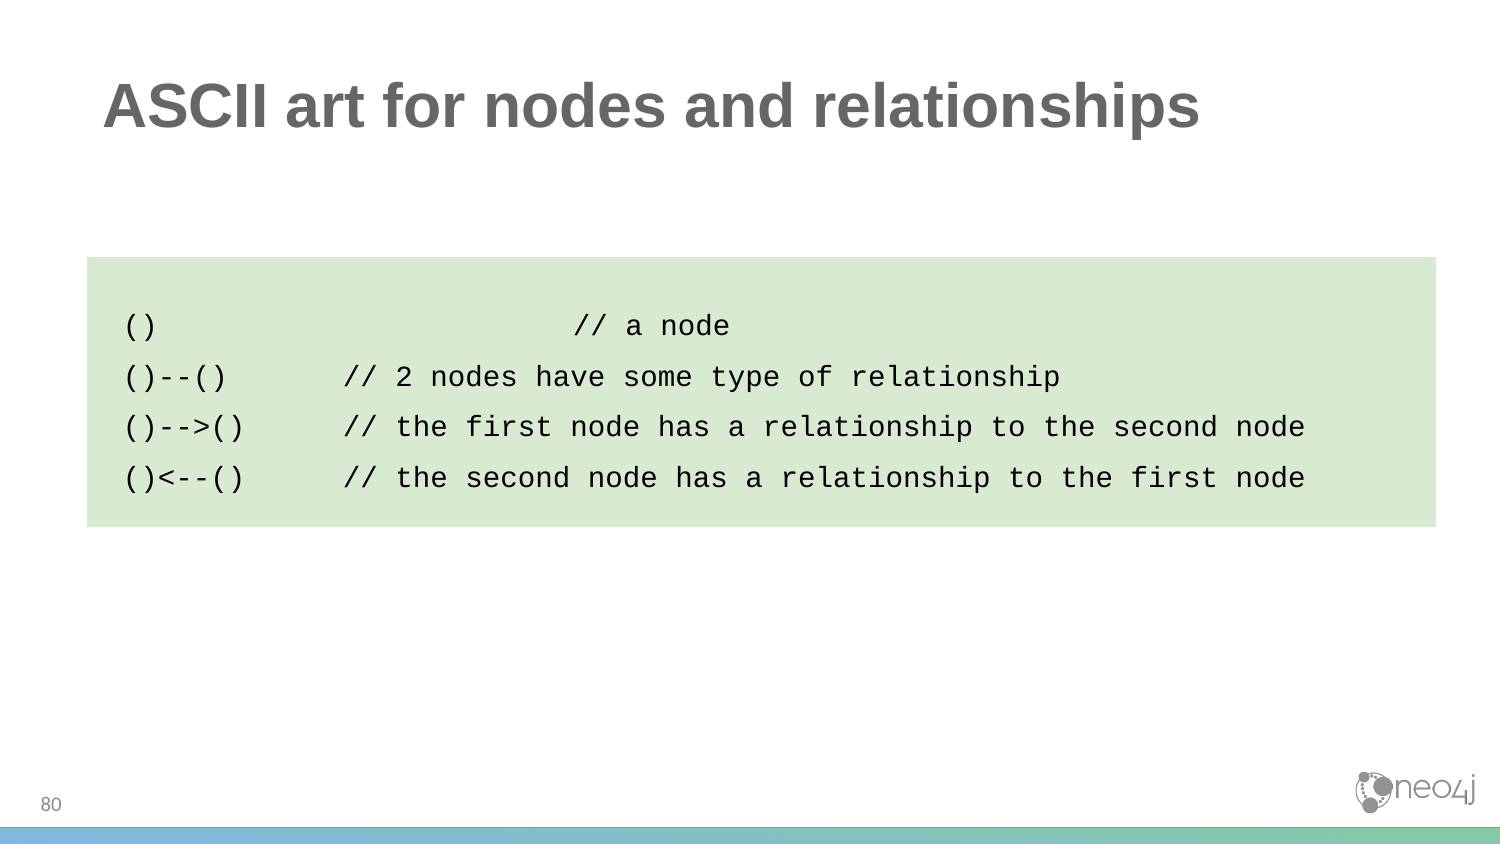

# ASCII art for nodes and relationships
()			// a node
()--()	    // 2 nodes have some type of relationship
()-->()	    // the first node has a relationship to the second node
()<--()	    // the second node has a relationship to the first node
80